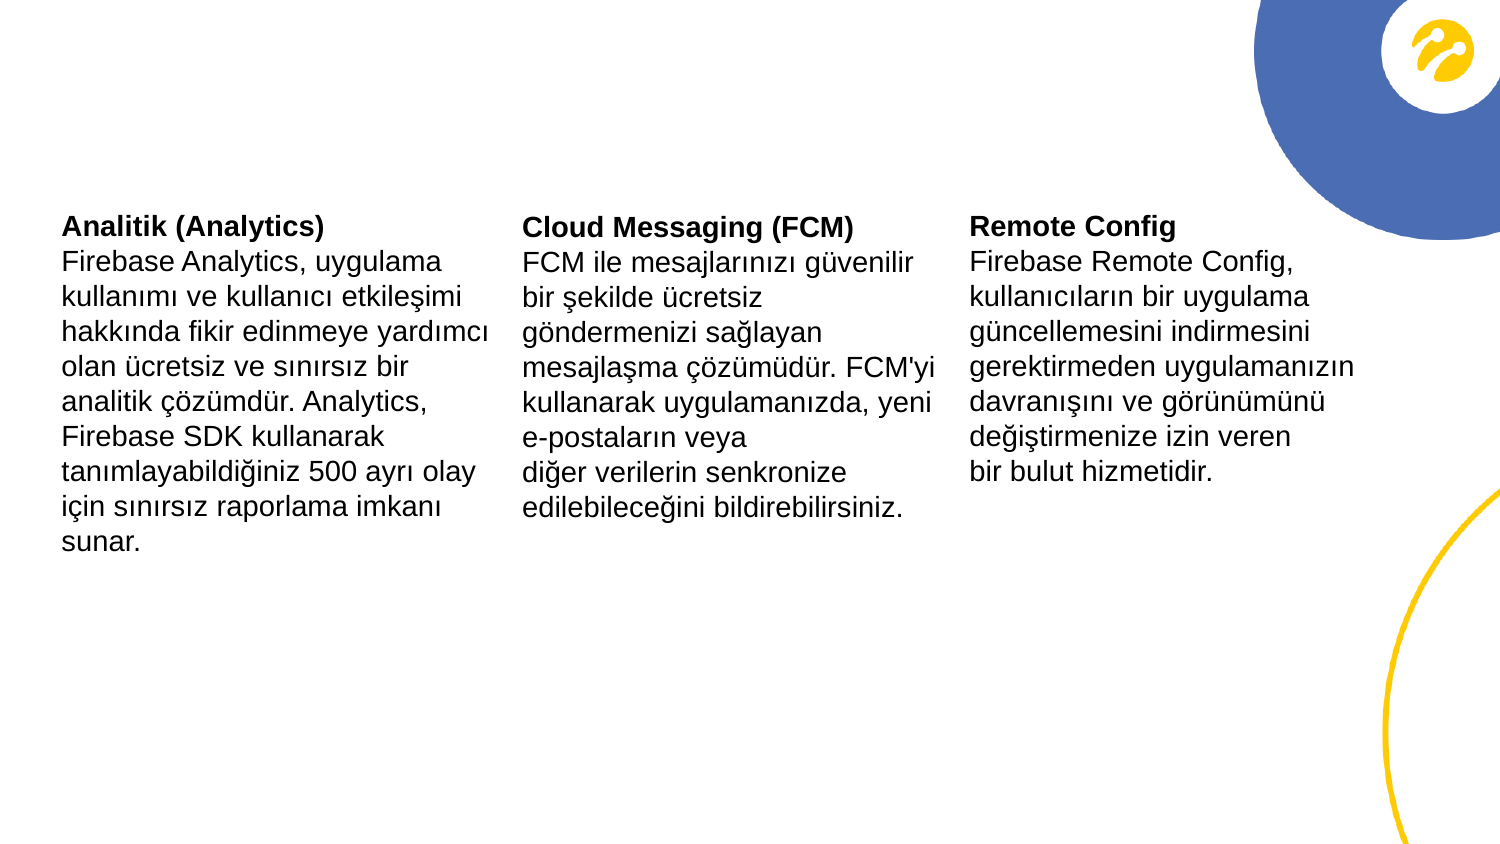

Analitik (Analytics)
Firebase Analytics, uygulama kullanımı ve kullanıcı etkileşimi hakkında fikir edinmeye yardımcı olan ücretsiz ve sınırsız bir analitik çözümdür. Analytics, Firebase SDK kullanarak tanımlayabildiğiniz 500 ayrı olay için sınırsız raporlama imkanı sunar.
Remote Config
Firebase Remote Config, kullanıcıların bir uygulama güncellemesini indirmesini
gerektirmeden uygulamanızın davranışını ve görünümünü değiştirmenize izin veren
bir bulut hizmetidir.
Cloud Messaging (FCM)
FCM ile mesajlarınızı güvenilir bir şekilde ücretsiz göndermenizi sağlayan
mesajlaşma çözümüdür. FCM'yi kullanarak uygulamanızda, yeni e-postaların veya
diğer verilerin senkronize edilebileceğini bildirebilirsiniz.